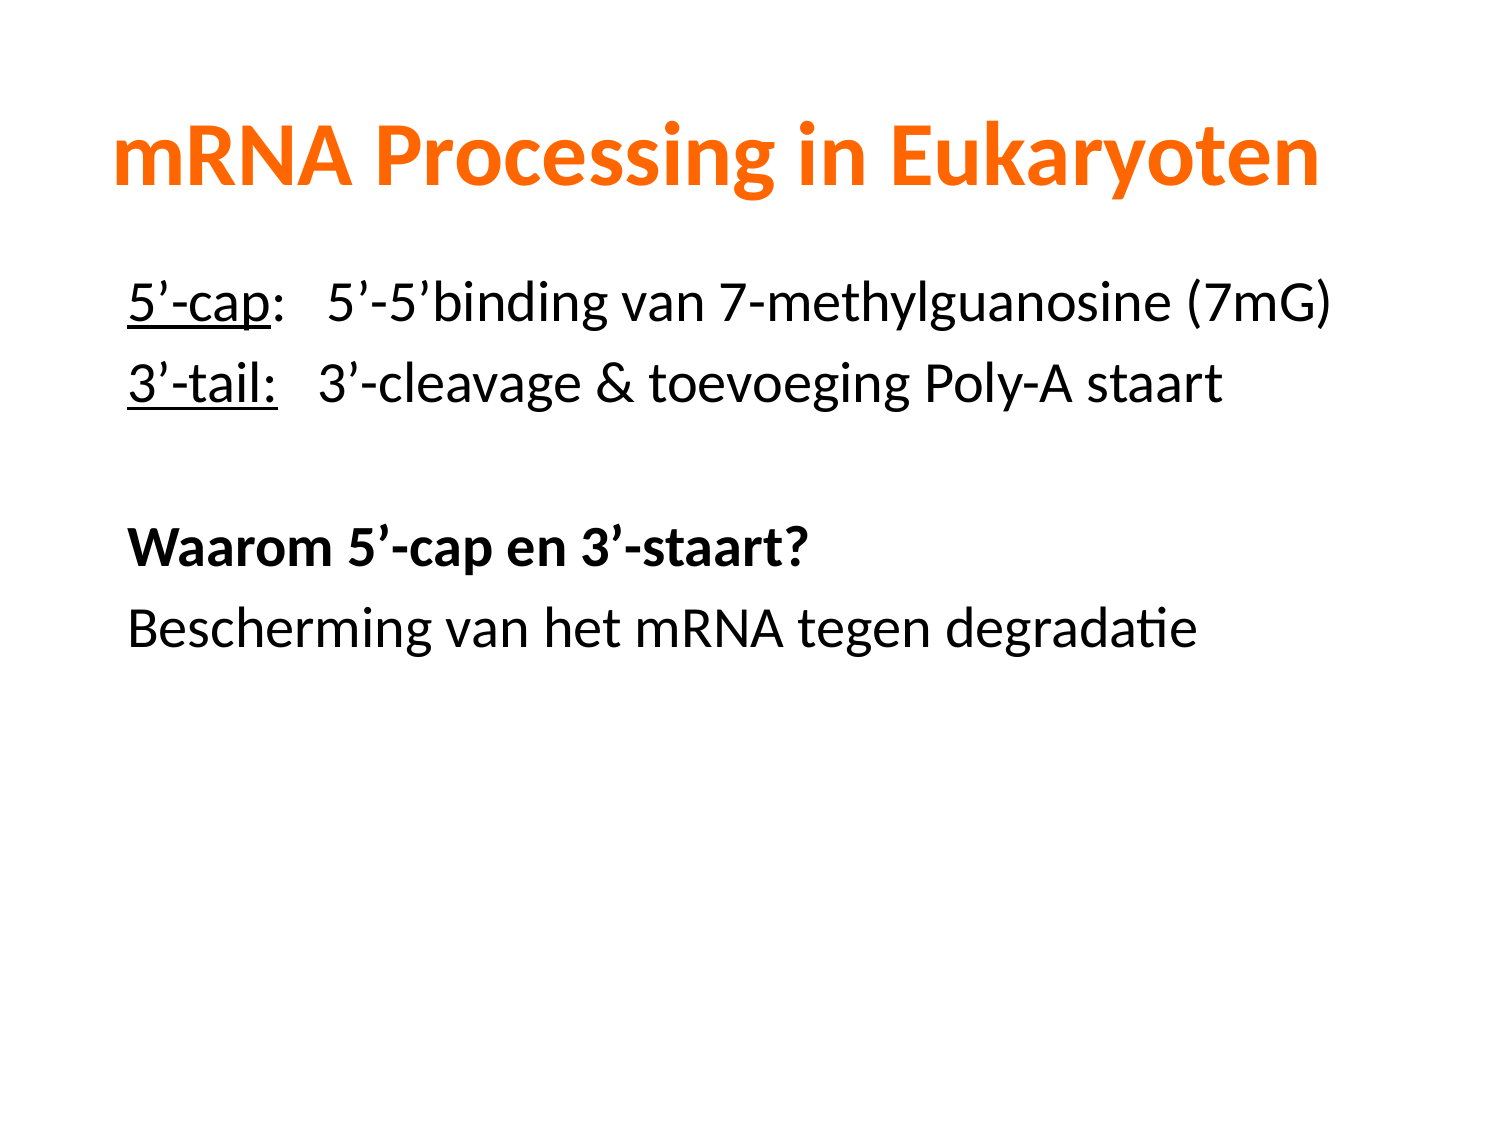

# mRNA Processing in Eukaryoten
5’-cap:   5’-5’binding van 7-methylguanosine (7mG)
3’-tail:   3’-cleavage & toevoeging Poly-A staart

Waarom 5’-cap en 3’-staart?
Bescherming van het mRNA tegen degradatie